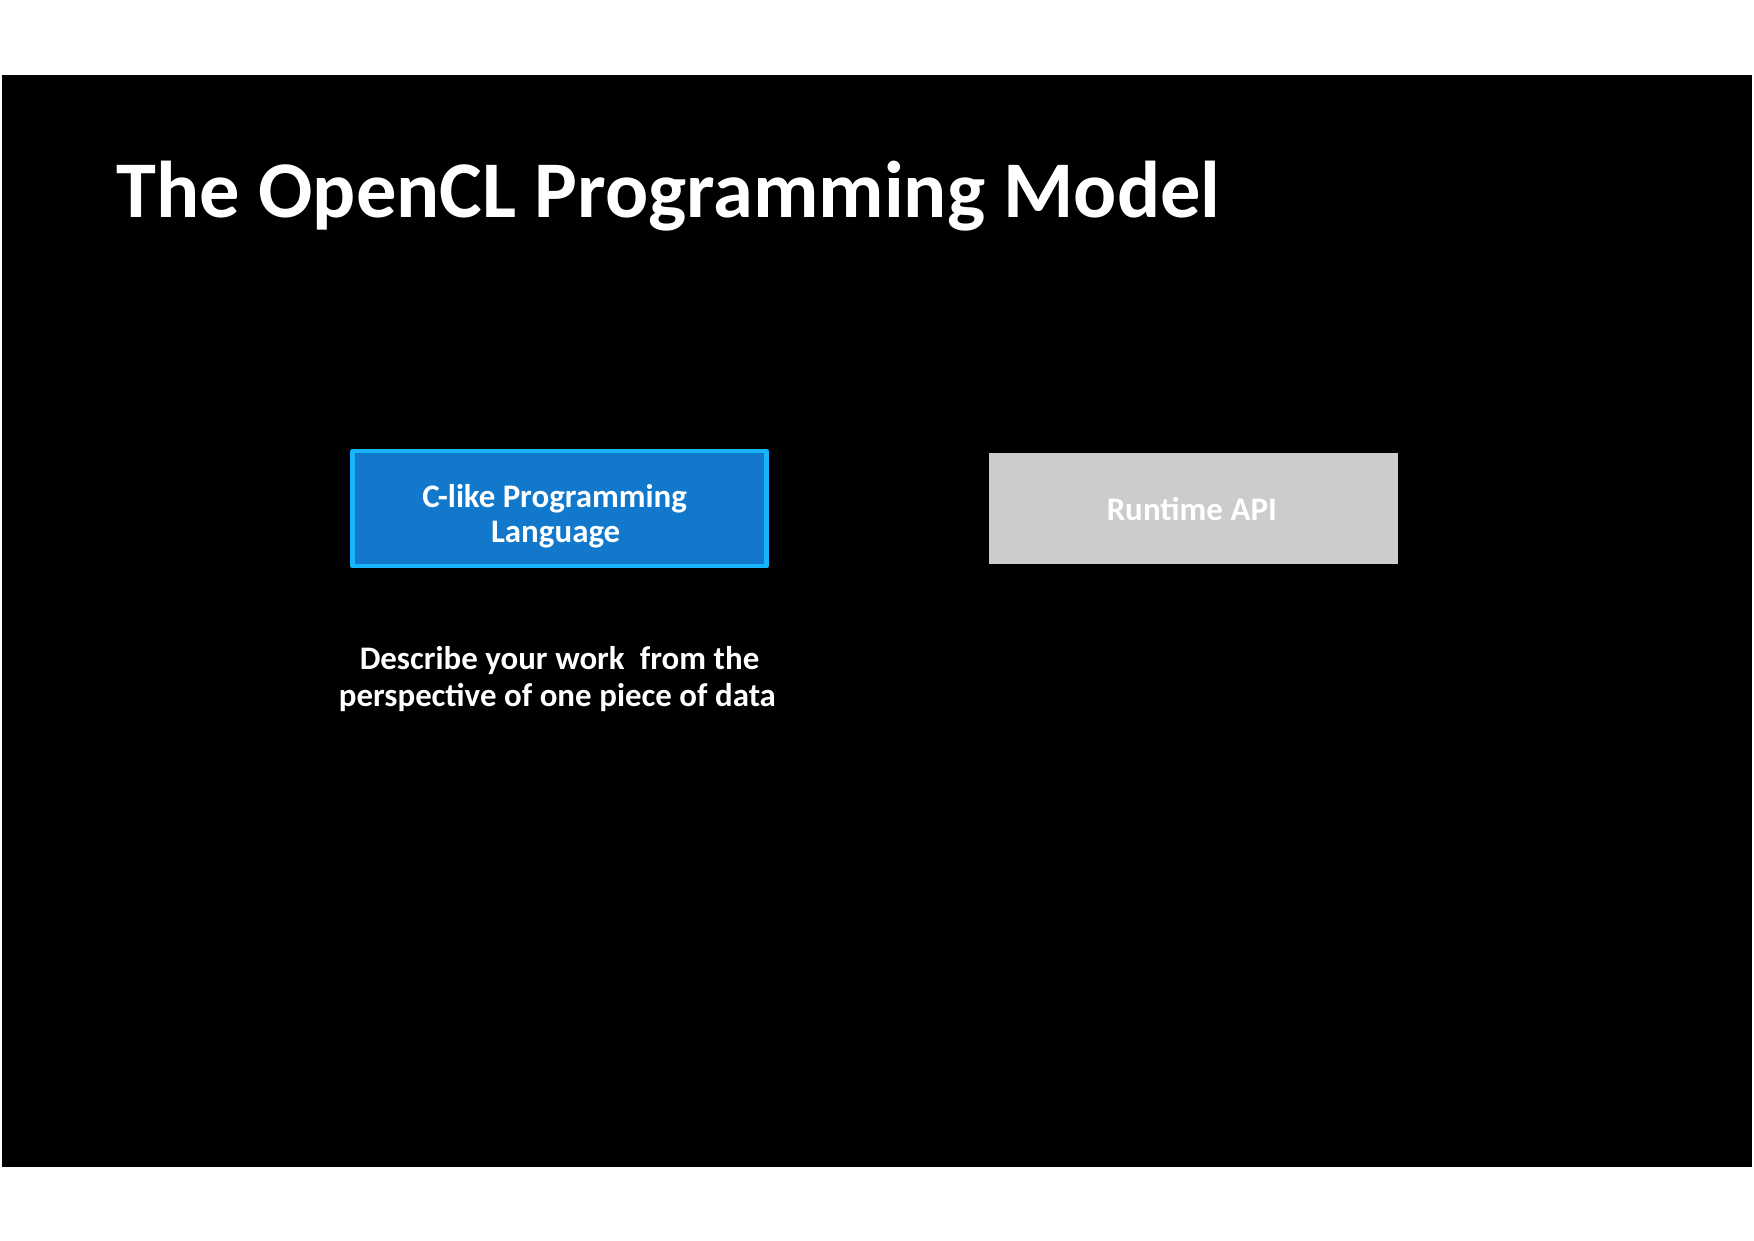

The OpenCL Programming Model

		C-like Programming
			Language

	Describe your work  from the
perspective of one piece of data
Runtime API